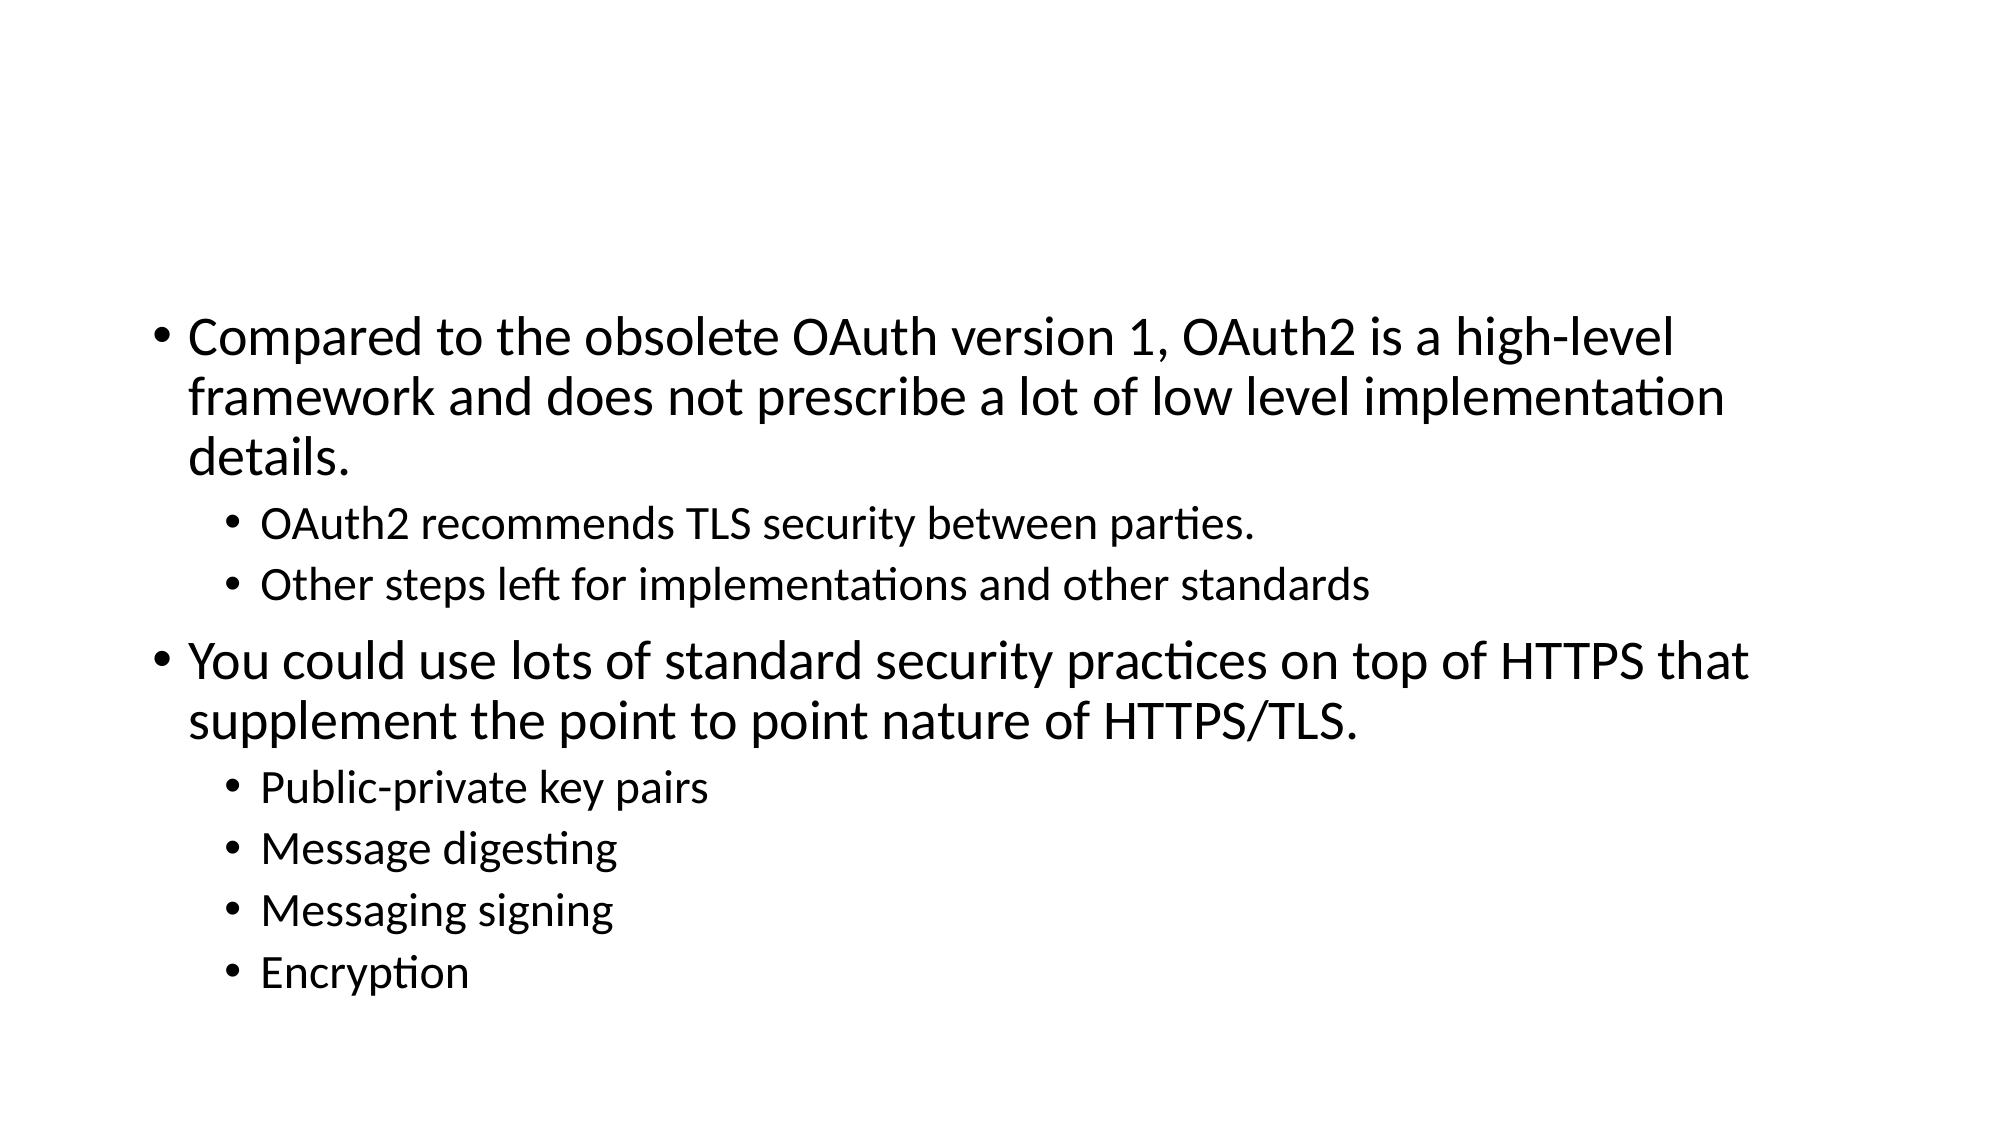

# Out of Scope
Compared to the obsolete OAuth version 1, OAuth2 is a high-level framework and does not prescribe a lot of low level implementation details.
OAuth2 recommends TLS security between parties.
Other steps left for implementations and other standards
You could use lots of standard security practices on top of HTTPS that supplement the point to point nature of HTTPS/TLS.
Public-private key pairs
Message digesting
Messaging signing
Encryption